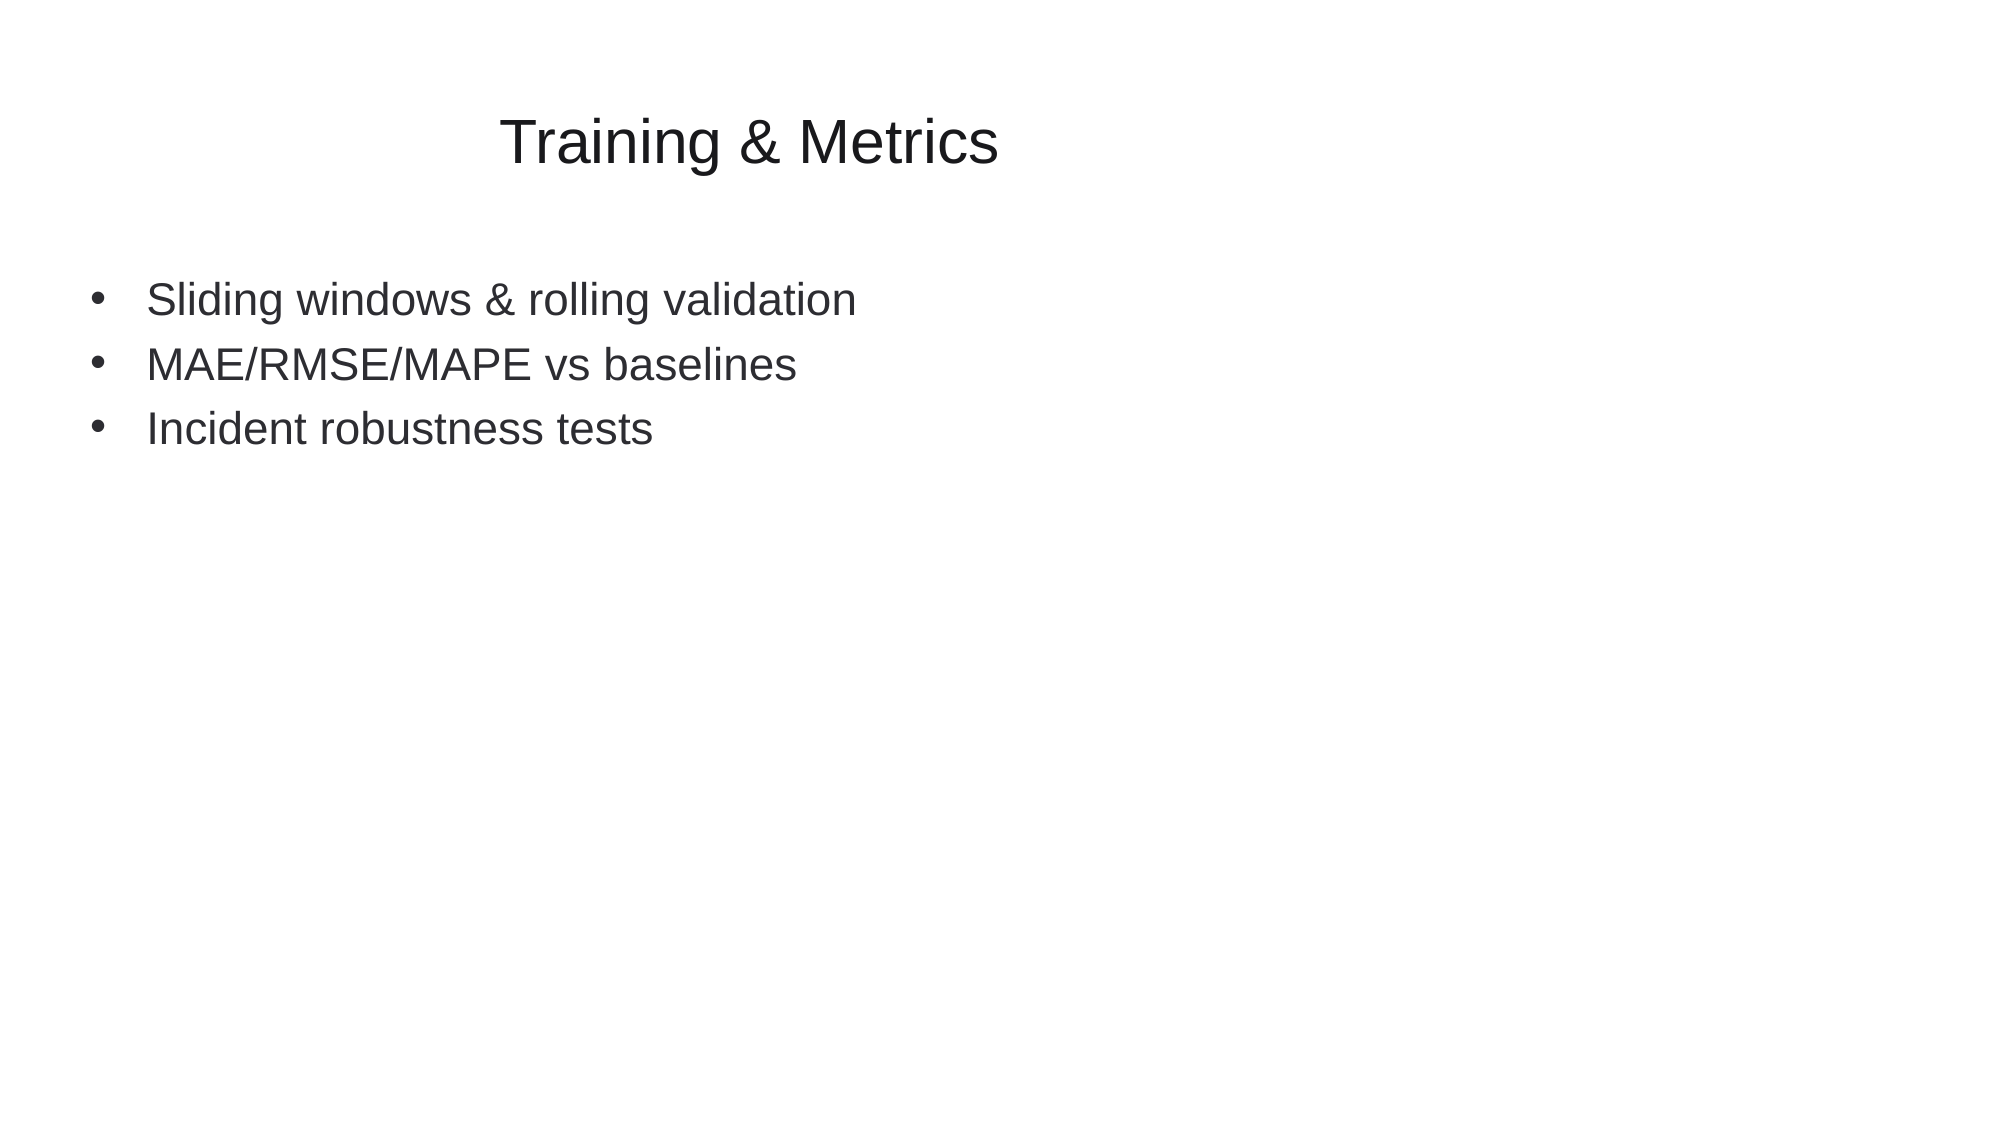

# Training & Metrics
Sliding windows & rolling validation
MAE/RMSE/MAPE vs baselines
Incident robustness tests